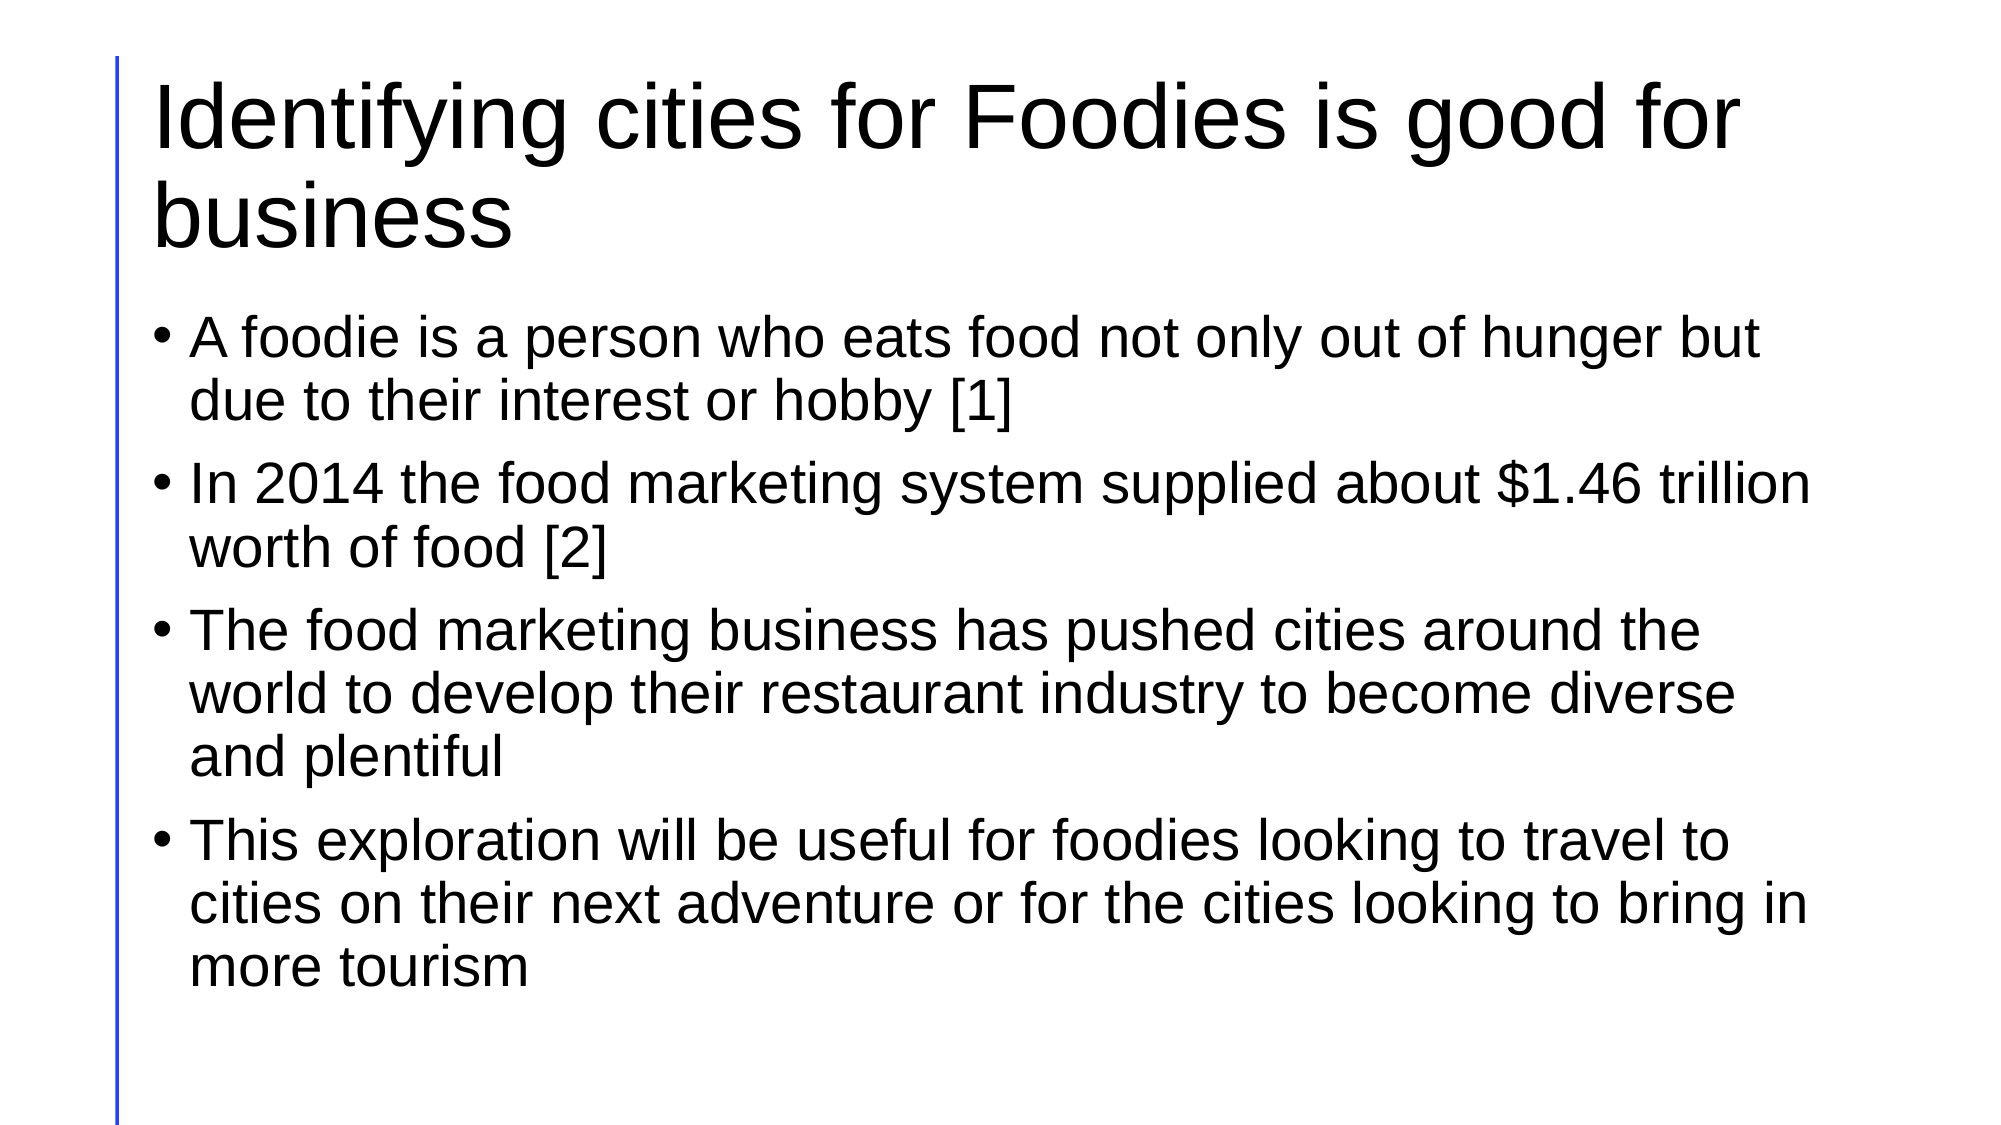

# Identifying cities for Foodies is good for business
A foodie is a person who eats food not only out of hunger but due to their interest or hobby [1]
In 2014 the food marketing system supplied about $1.46 trillion worth of food [2]
The food marketing business has pushed cities around the world to develop their restaurant industry to become diverse and plentiful
This exploration will be useful for foodies looking to travel to cities on their next adventure or for the cities looking to bring in more tourism